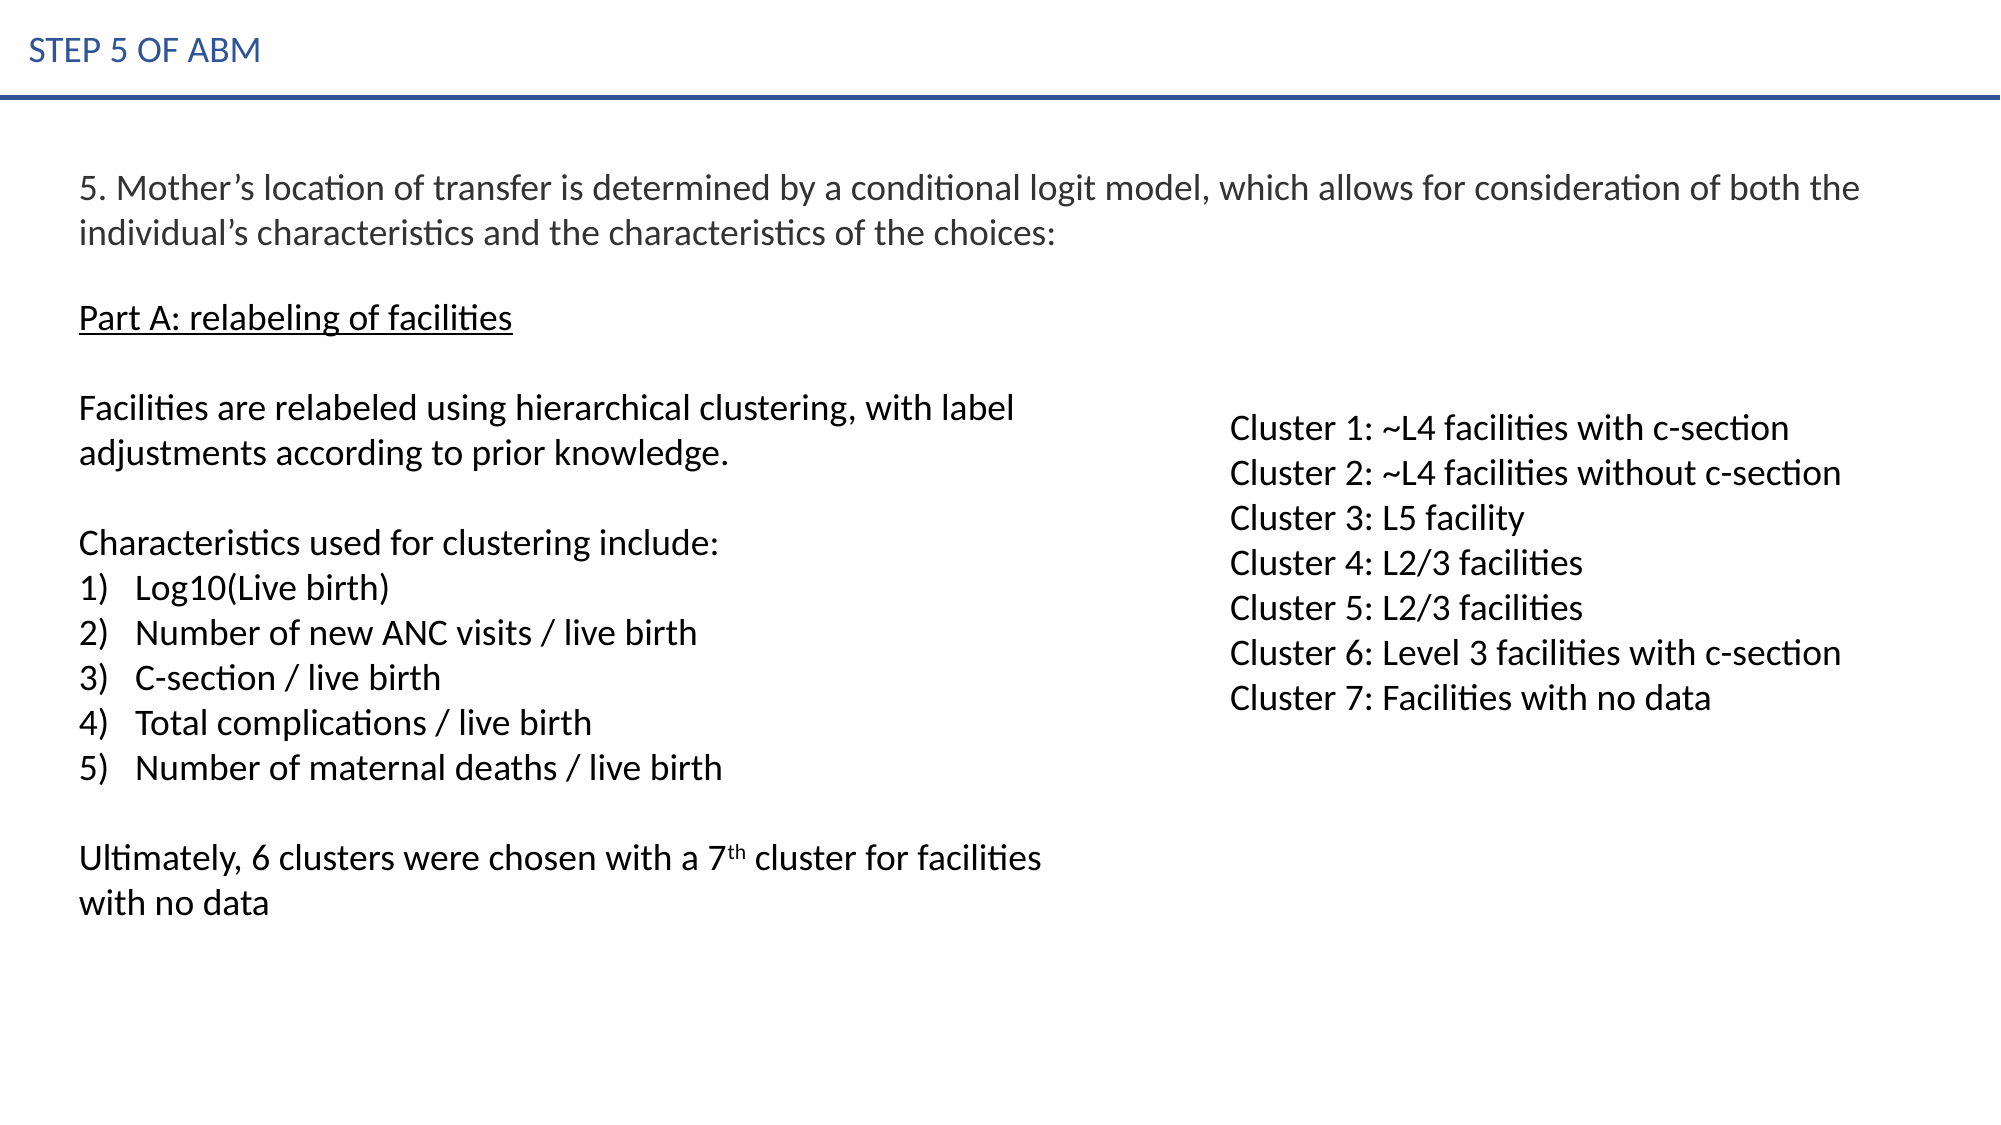

STEP 5 OF ABM
5. Mother’s location of transfer is determined by a conditional logit model, which allows for consideration of both the individual’s characteristics and the characteristics of the choices:
Part A: relabeling of facilities

Facilities are relabeled using hierarchical clustering, with label adjustments according to prior knowledge.

Characteristics used for clustering include:
Log10(Live birth)
Number of new ANC visits / live birth
C-section / live birth
Total complications / live birth
Number of maternal deaths / live birth

Ultimately, 6 clusters were chosen with a 7th cluster for facilities with no data
Cluster 1: ~L4 facilities with c-section
Cluster 2: ~L4 facilities without c-section
Cluster 3: L5 facility
Cluster 4: L2/3 facilities
Cluster 5: L2/3 facilities
Cluster 6: Level 3 facilities with c-section
Cluster 7: Facilities with no data